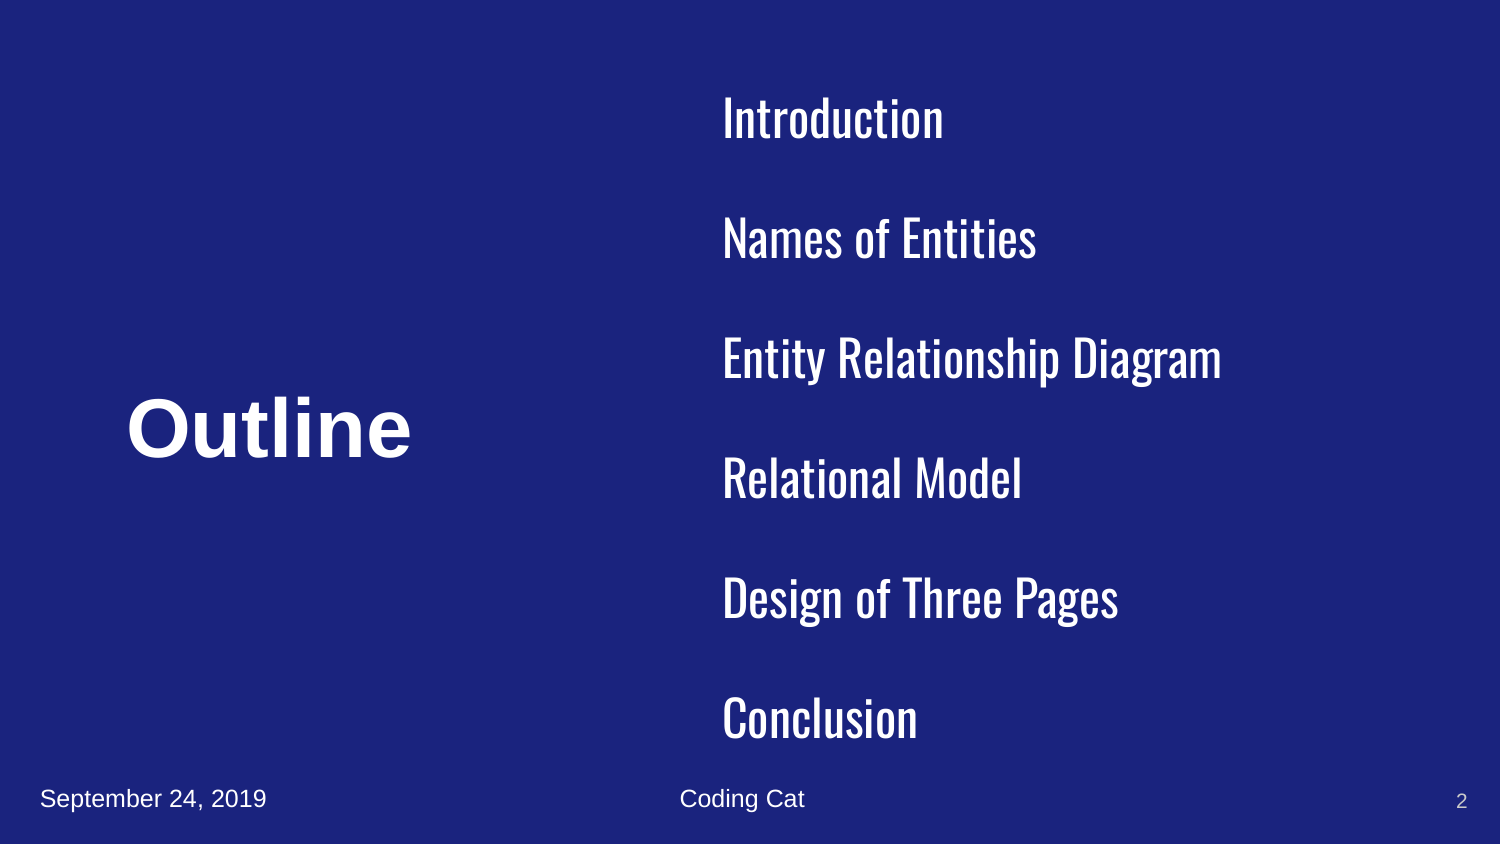

Introduction

Names of Entities

Entity Relationship Diagram

Relational Model

Design of Three Pages

Conclusion
Outline
September 24, 2019
Coding Cat
2